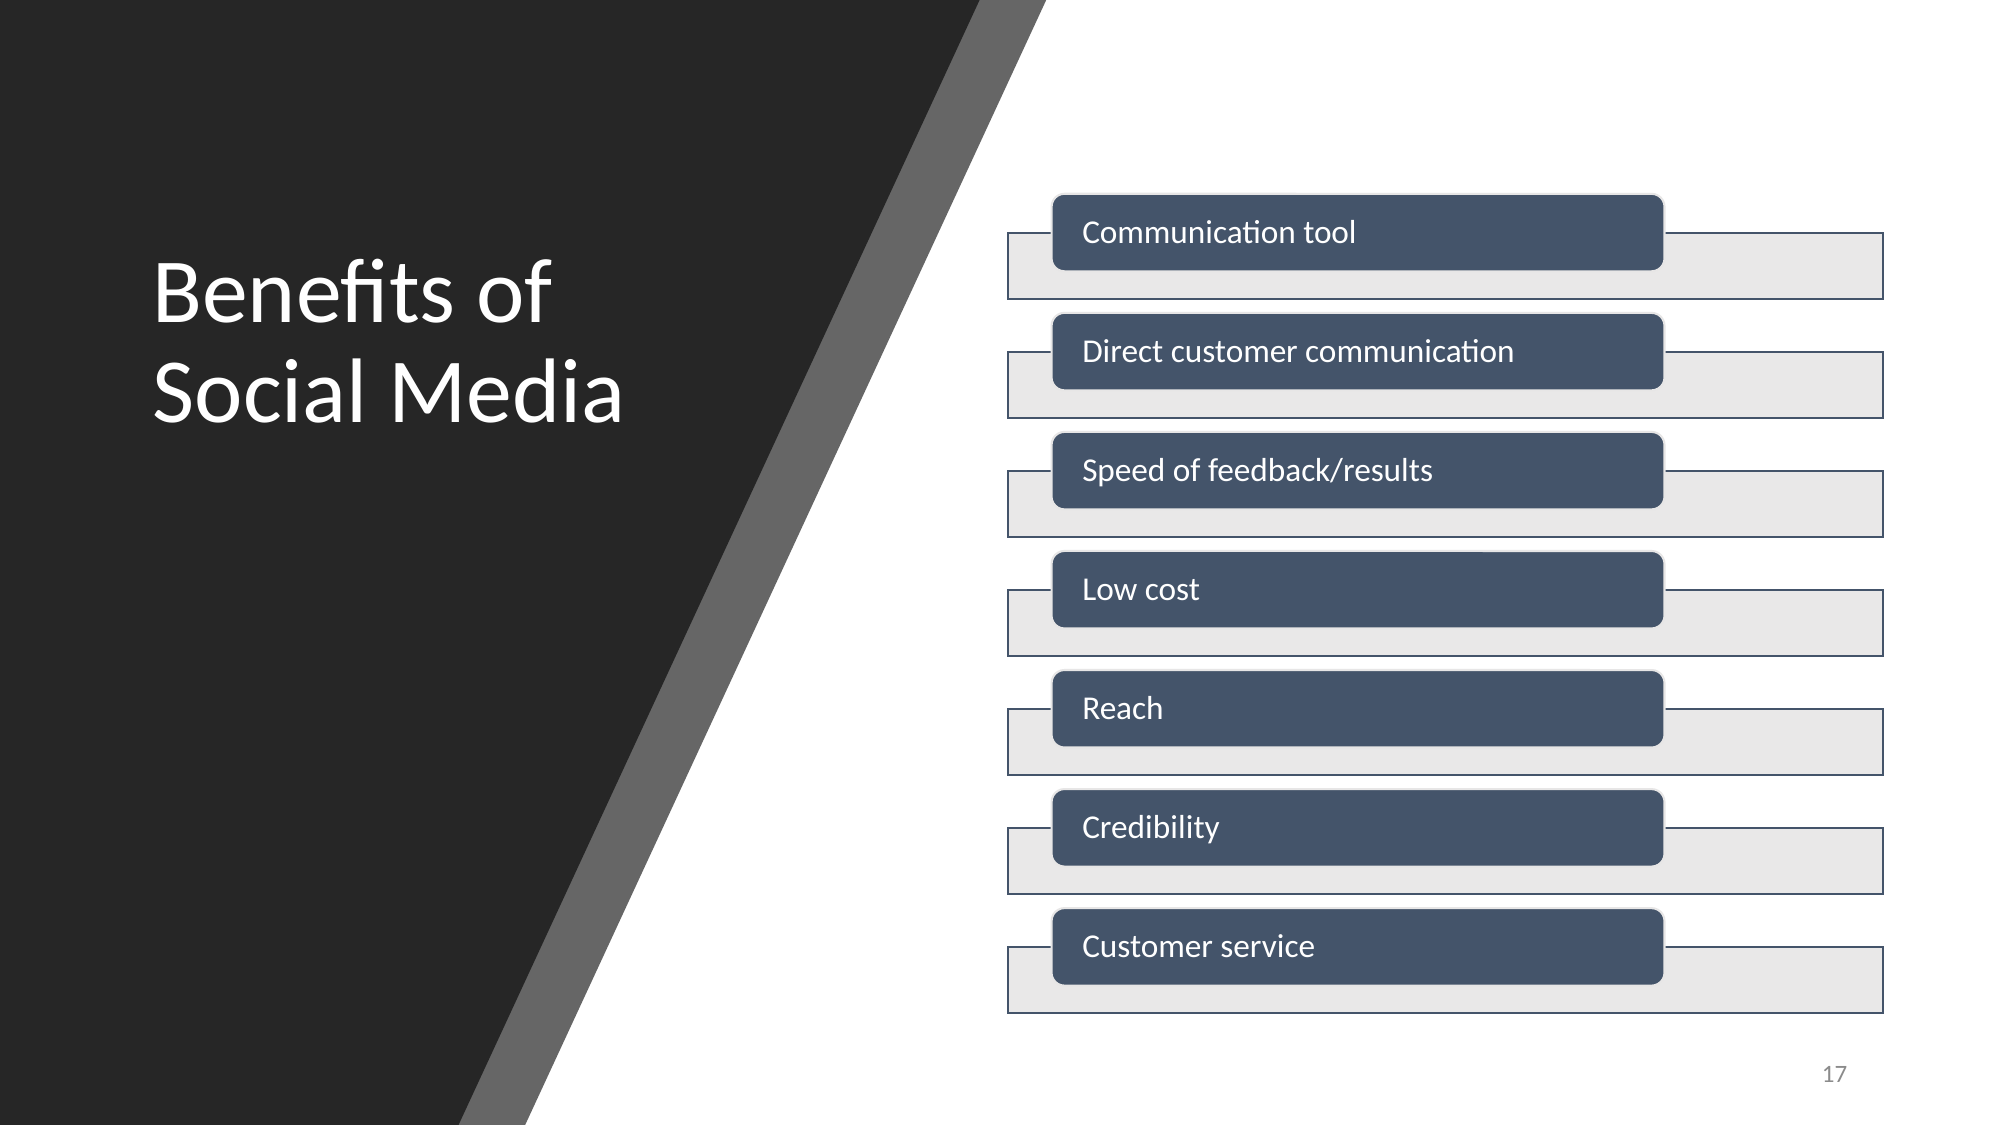

# Benefits of Social Media
Communication tool
Direct customer communication
Speed of feedback/results
Low cost
Reach
Credibility
Customer service
17